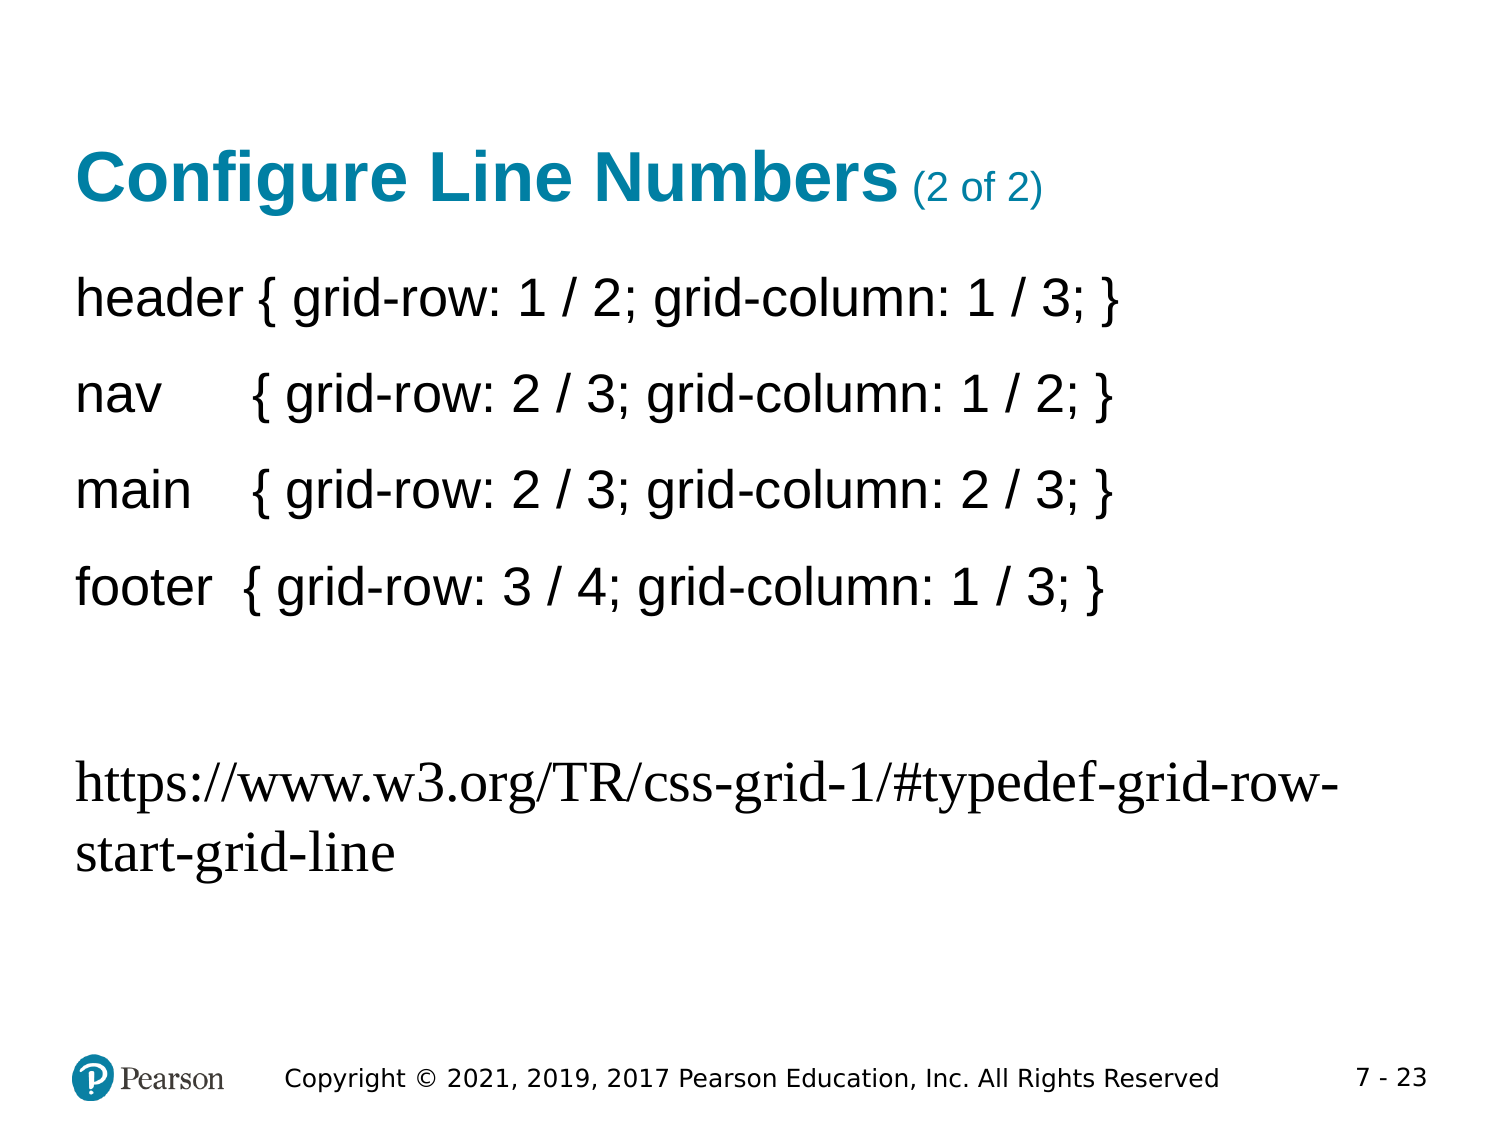

# Configure Line Numbers (2 of 2)
header { grid-row: 1 / 2; grid-column: 1 / 3; }
nav      { grid-row: 2 / 3; grid-column: 1 / 2; }
main    { grid-row: 2 / 3; grid-column: 2 / 3; }
footer  { grid-row: 3 / 4; grid-column: 1 / 3; }

https://www.w3.org/TR/css-grid-1/#typedef-grid-row-start-grid-line